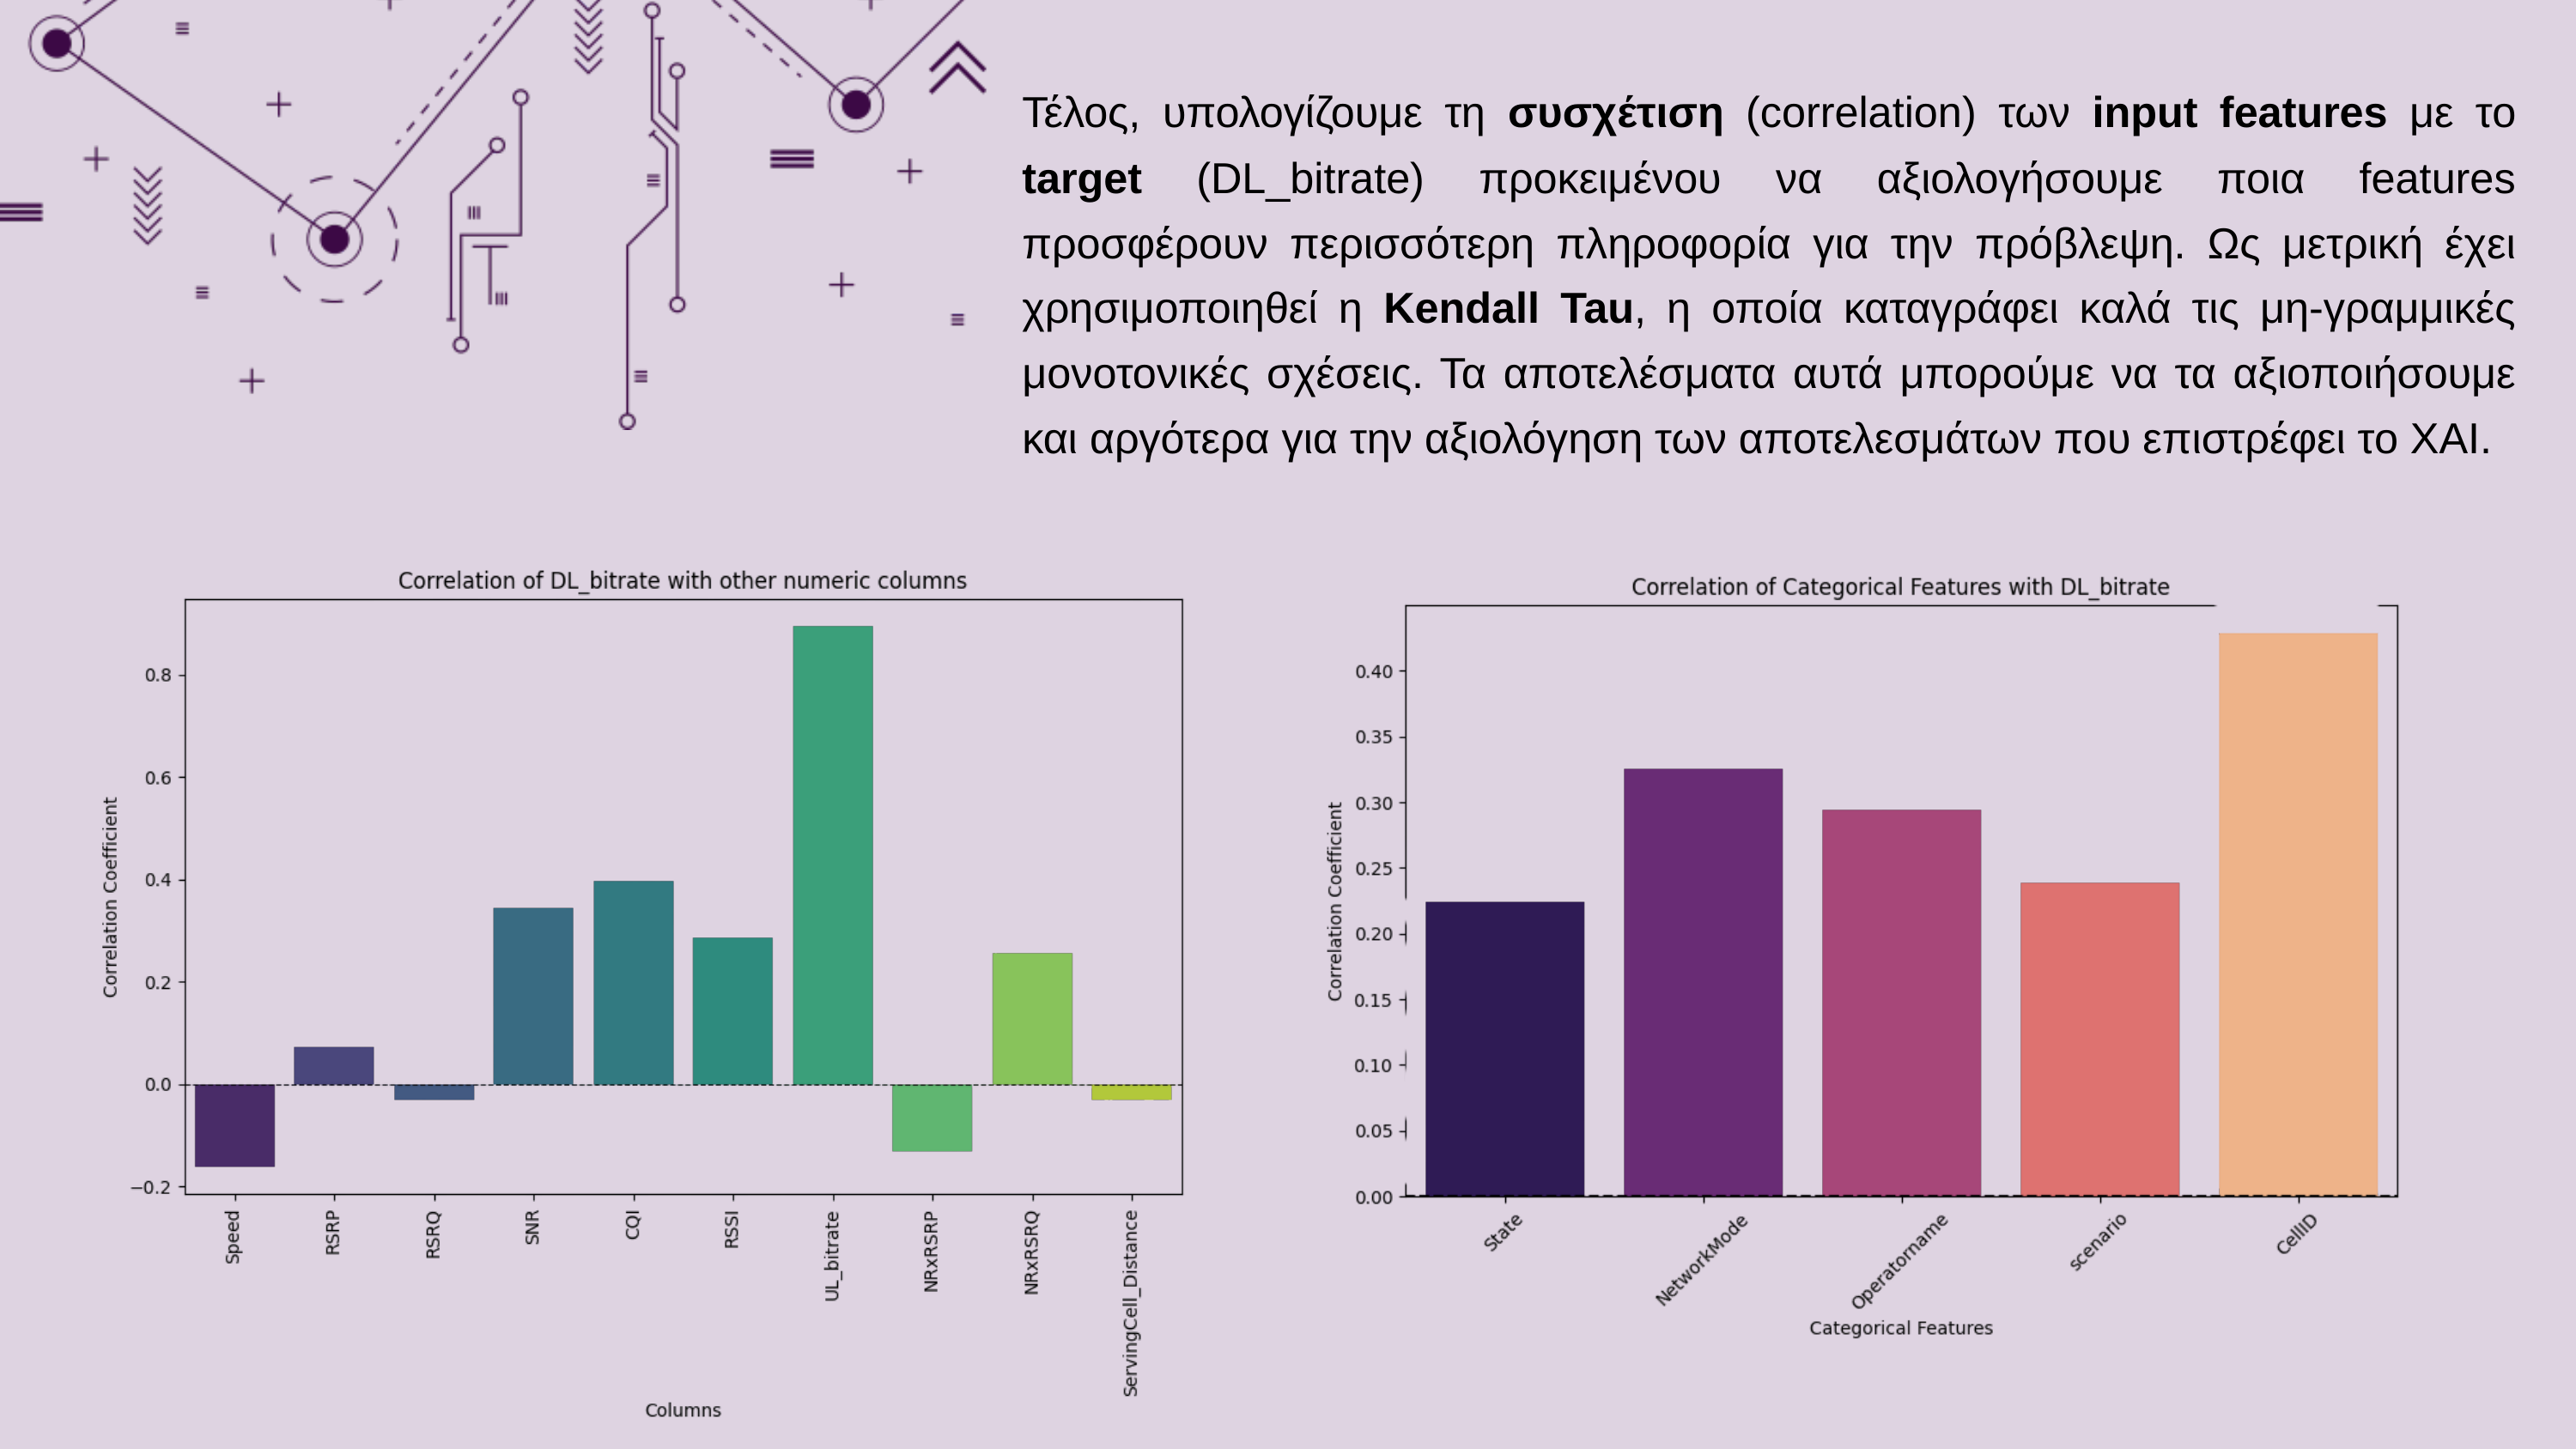

Τέλος, υπολογίζουμε τη συσχέτιση (correlation) των input features με το target (DL_bitrate) προκειμένου να αξιολογήσουμε ποια features προσφέρουν περισσότερη πληροφορία για την πρόβλεψη. Ως μετρική έχει χρησιμοποιηθεί η Kendall Tau, η οποία καταγράφει καλά τις μη-γραμμικές μονοτονικές σχέσεις. Τα αποτελέσματα αυτά μπορούμε να τα αξιοποιήσουμε και αργότερα για την αξιολόγηση των αποτελεσμάτων που επιστρέφει το XAI.